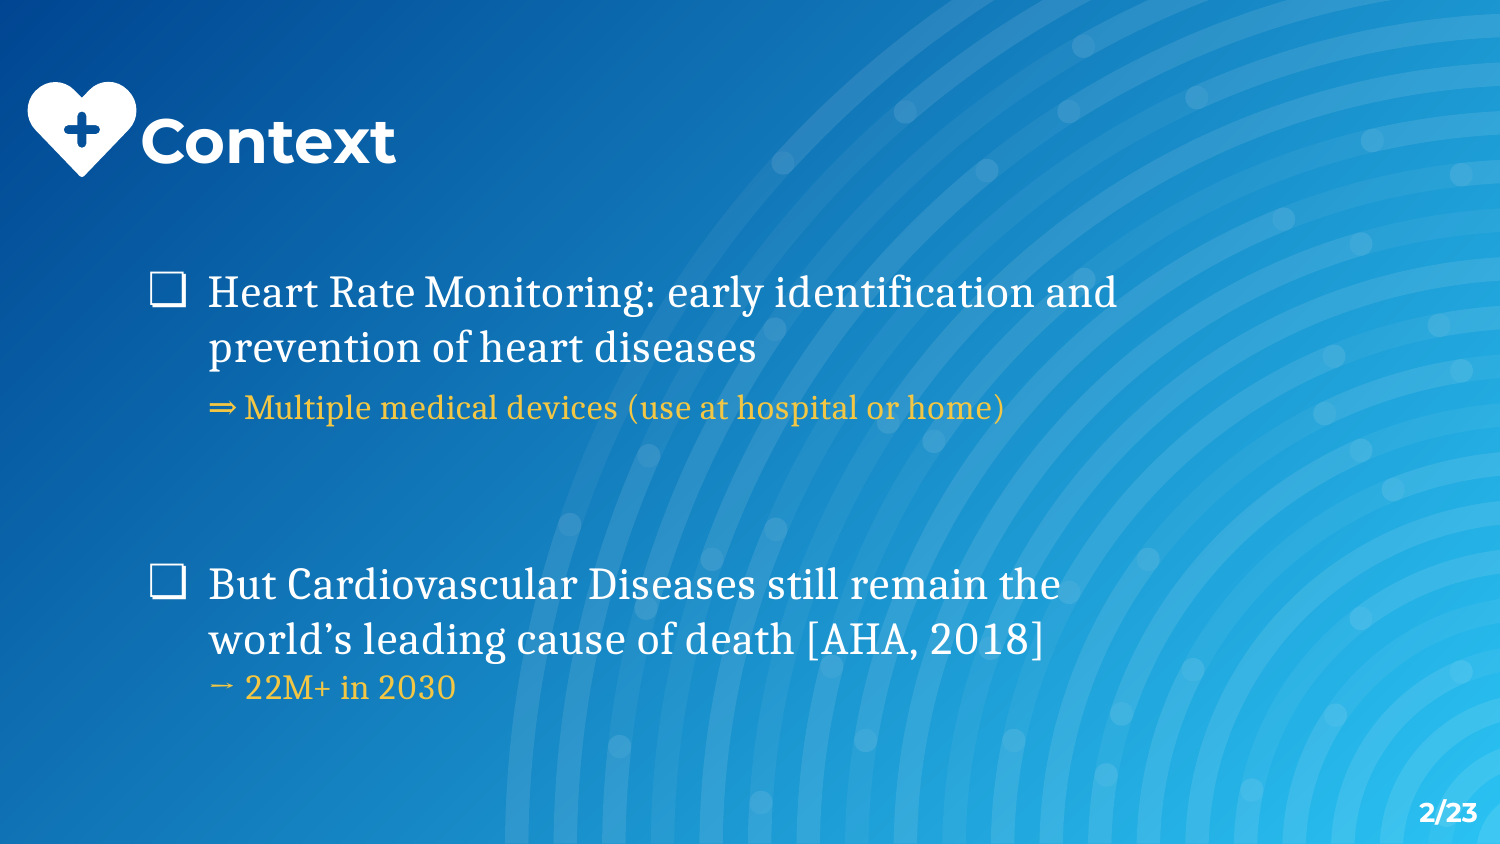

Context
Heart Rate Monitoring: early identification and prevention of heart diseases
⇒ Multiple medical devices (use at hospital or home)

But Cardiovascular Diseases still remain the world’s leading cause of death [AHA, 2018]
→ 22M+ in 2030
2/23